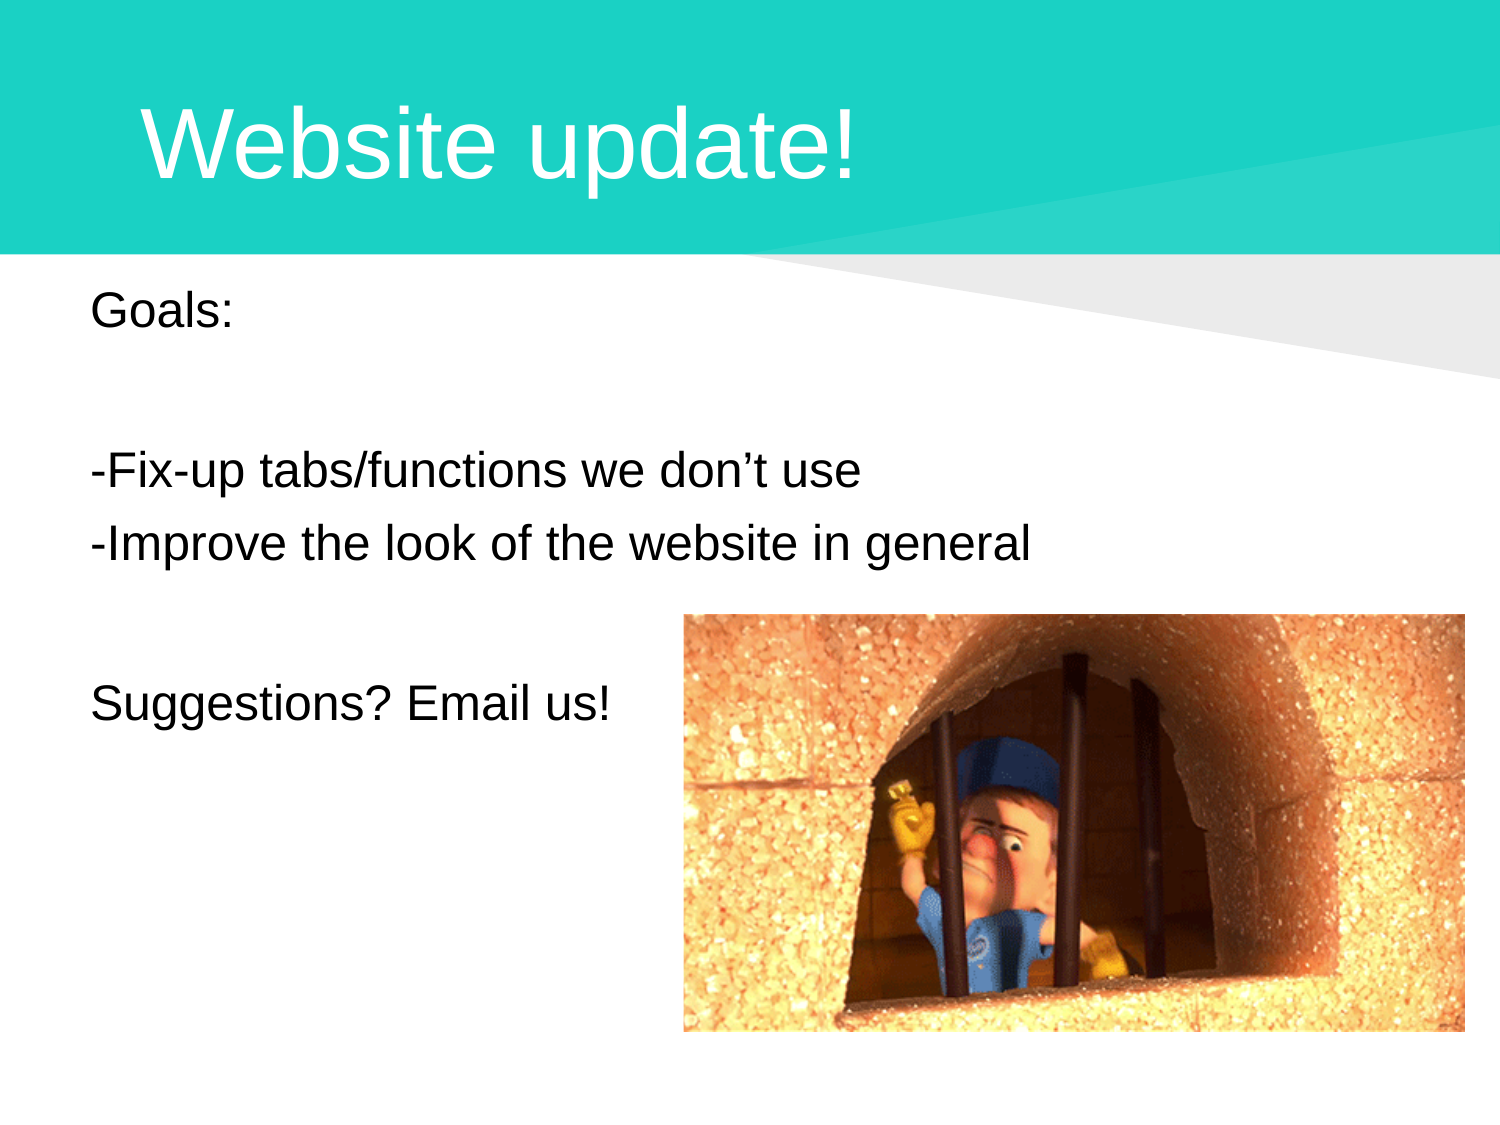

# Website update!
Goals:

-Fix-up tabs/functions we don’t use
-Improve the look of the website in general

Suggestions? Email us!